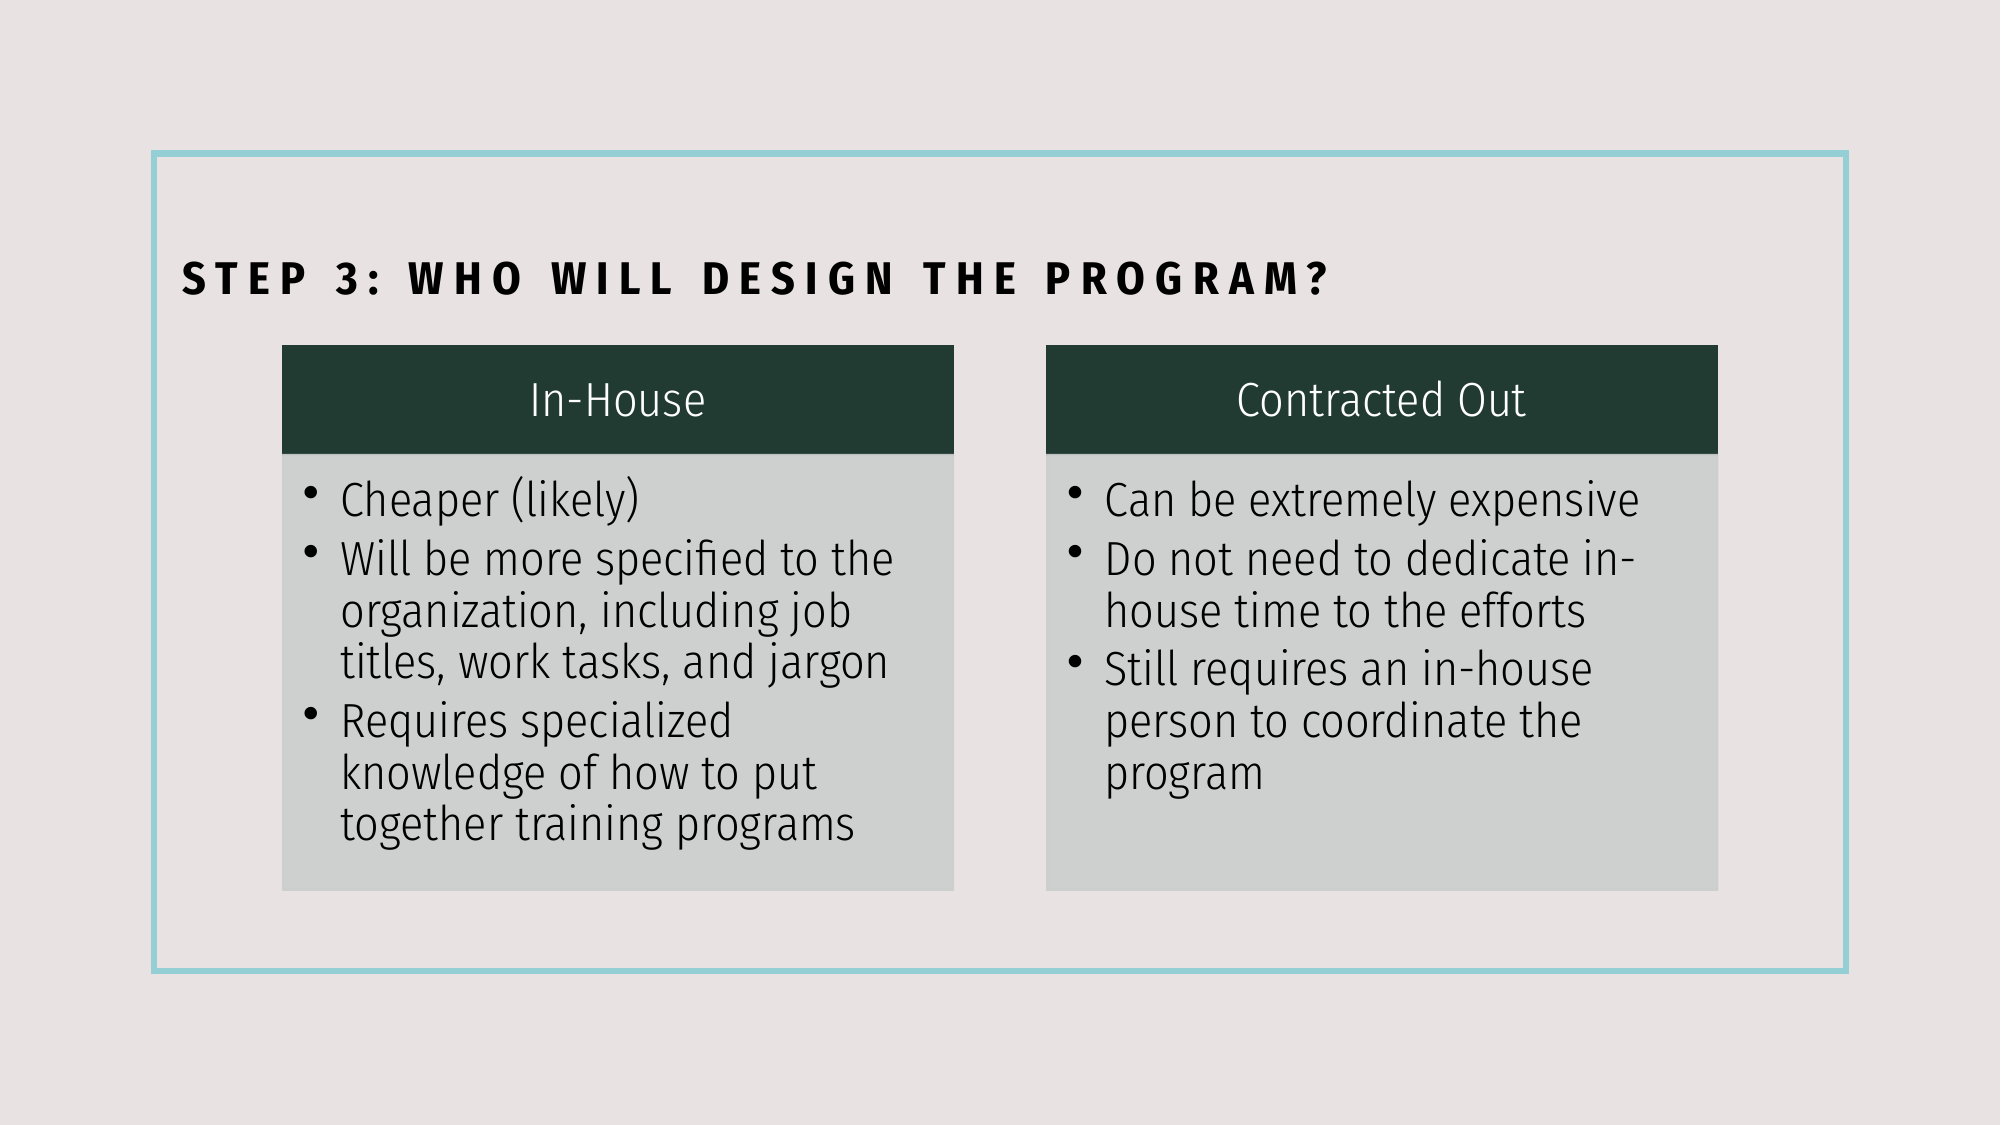

# Step 3: Who Will Design the Program?
In-House
Cheaper (likely)
Will be more specified to the organization, including job titles, work tasks, and jargon
Requires specialized knowledge of how to put together training programs
Contracted Out
Can be extremely expensive
Do not need to dedicate in-house time to the efforts
Still requires an in-house person to coordinate the program